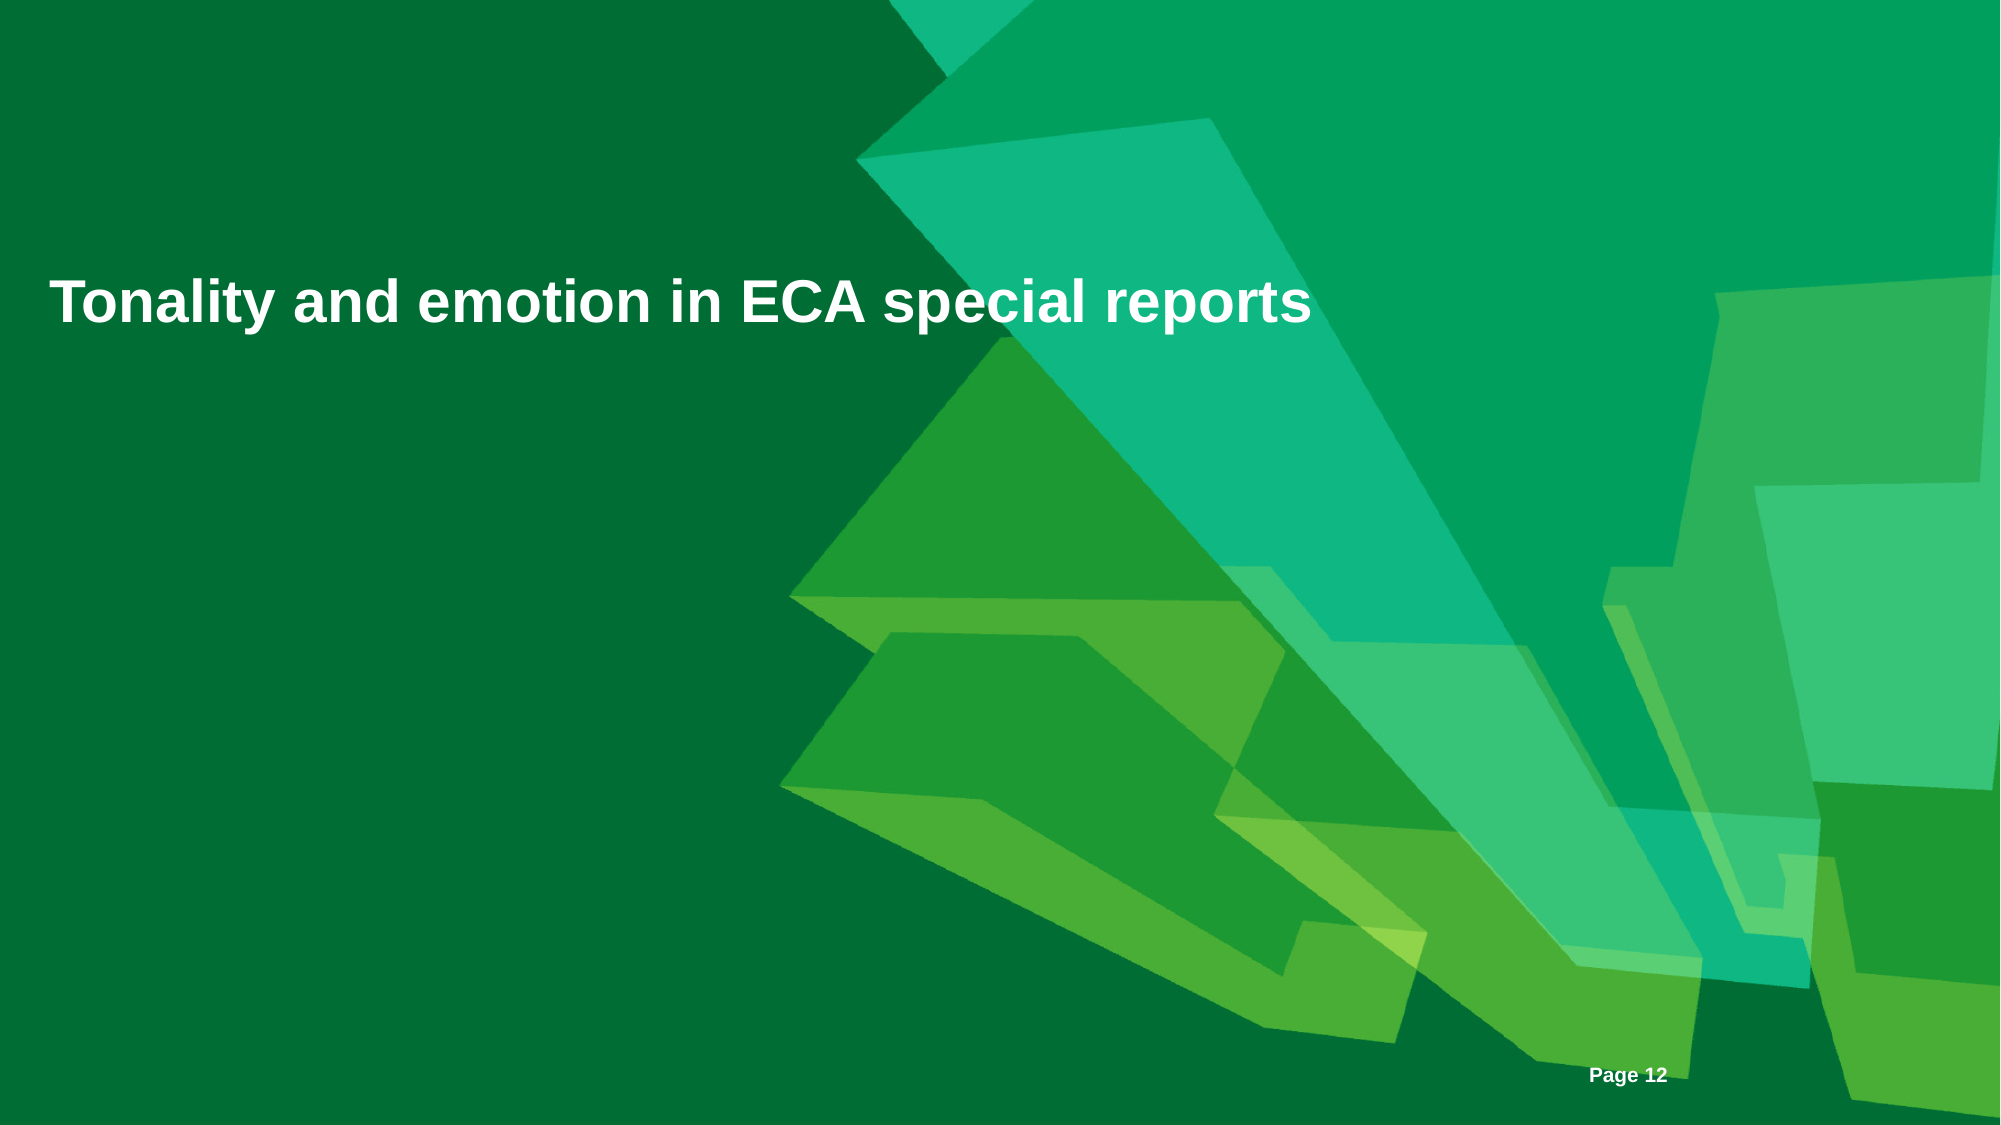

Tonality and emotion in ECA special reports
Page 12